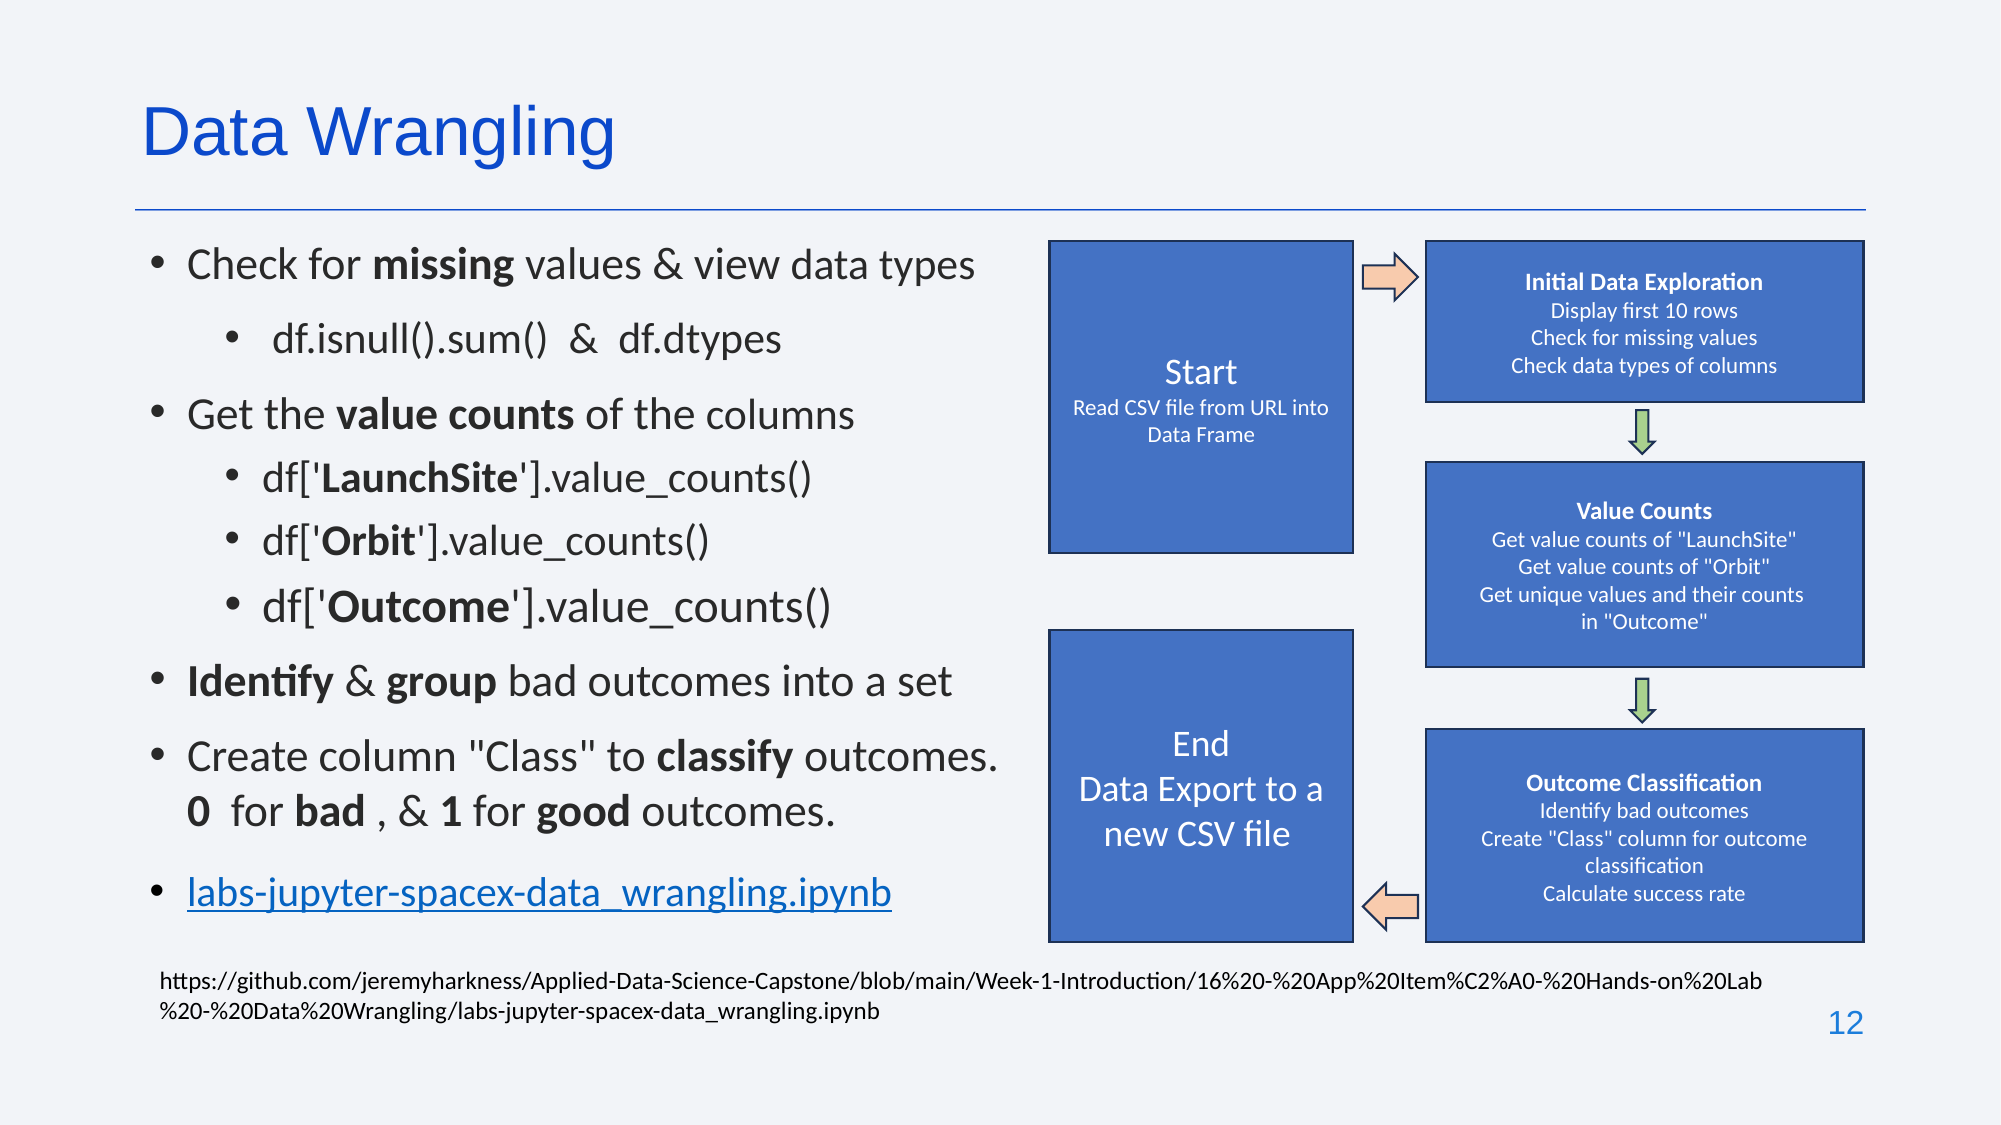

Data Wrangling
Check for missing values & view data types
 df.isnull().sum()  &  df.dtypes
Get the value counts of the columns
df['LaunchSite'].value_counts()
df['Orbit'].value_counts()
df['Outcome'].value_counts()
Identify & group bad outcomes into a set
Create column "Class" to classify outcomes. 
0  for bad , & 1 for good outcomes.
labs-jupyter-spacex-data_wrangling.ipynb

Initial Data Exploration
Display first 10 rows
Check for missing values
Check data types of columns

Value Counts
Get value counts of "LaunchSite"
Get value counts of "Orbit"
Get unique values and their counts
in "Outcome"

Outcome Classification
Identify bad outcomes
Create "Class" column for outcome classification
Calculate success rate
Start
Read CSV file from URL into Data Frame

End
Data Export to a new CSV file

https://github.com/jeremyharkness/Applied-Data-Science-Capstone/blob/main/Week-1-Introduction/16%20-%20App%20Item%C2%A0-%20Hands-on%20Lab%20-%20Data%20Wrangling/labs-jupyter-spacex-data_wrangling.ipynb
12